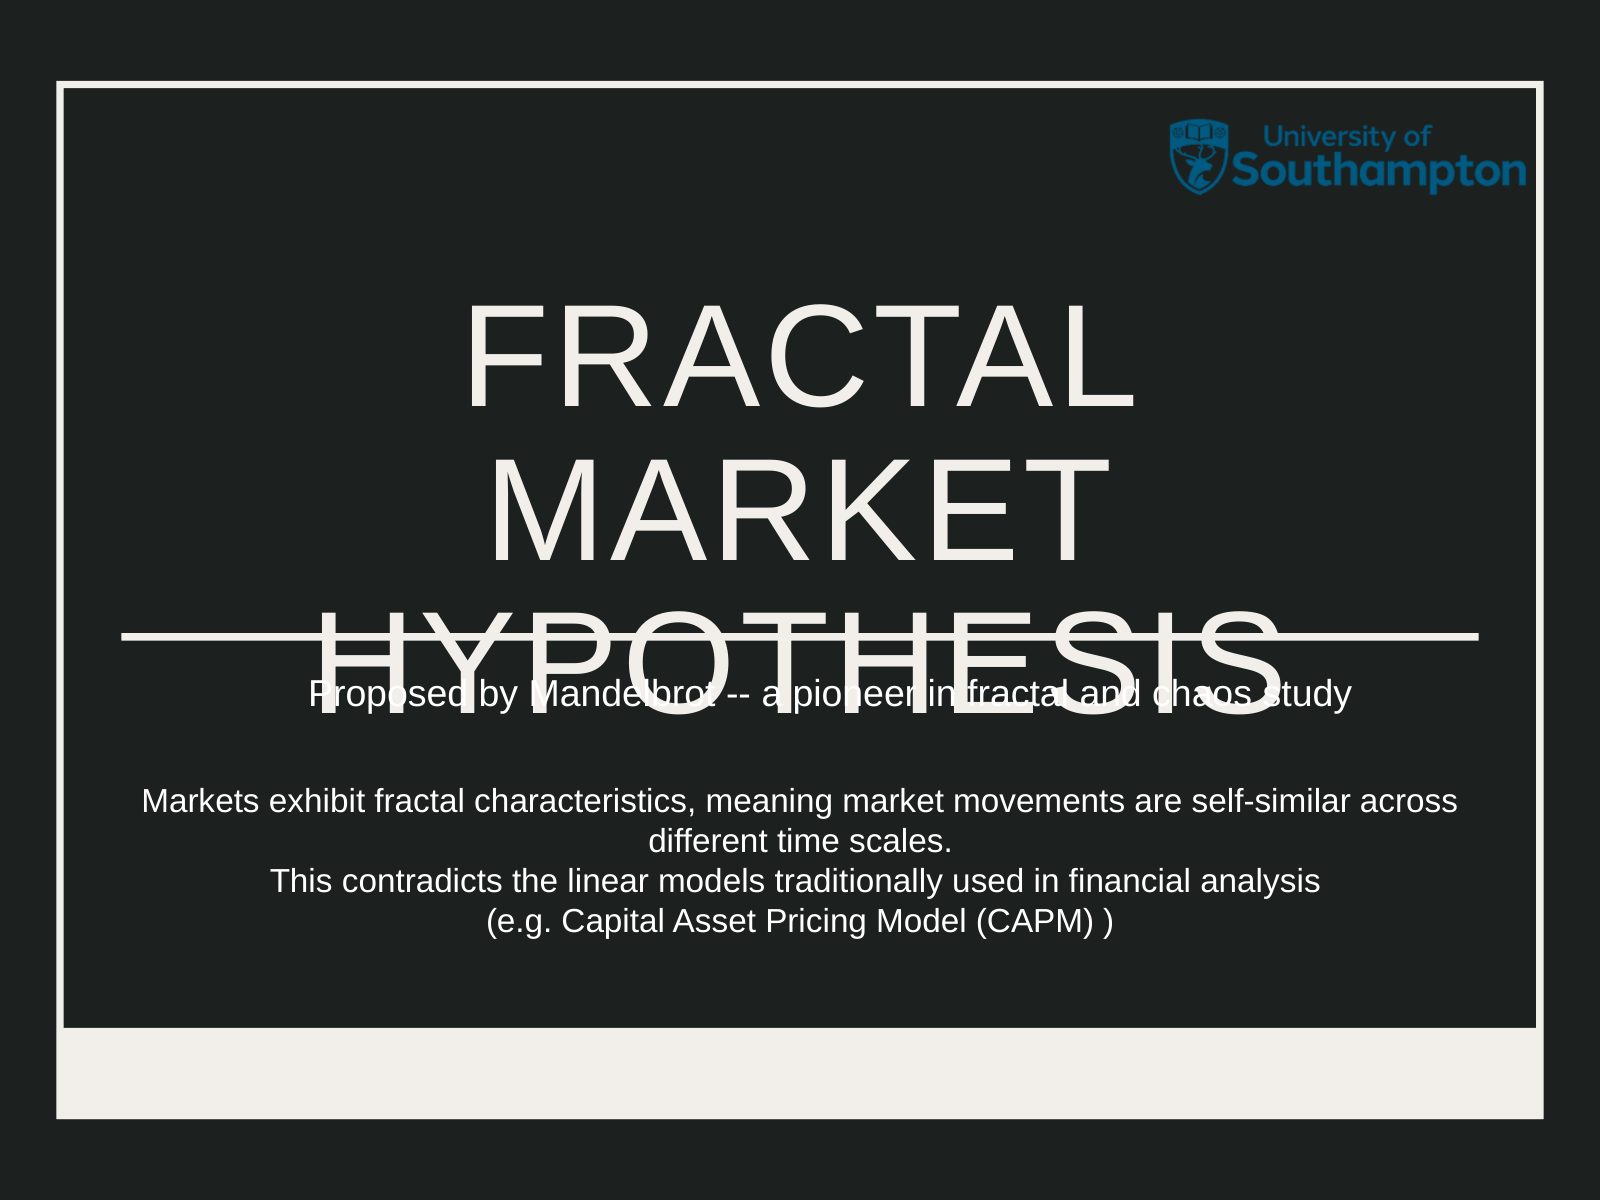

FRACTAL MARKET HYPOTHESIS

Proposed by Mandelbrot -- a pioneer in fractal and chaos study
Markets exhibit fractal characteristics, meaning market movements are self-similar across different time scales.
This contradicts the linear models traditionally used in financial analysis
(e.g. Capital Asset Pricing Model (CAPM) )